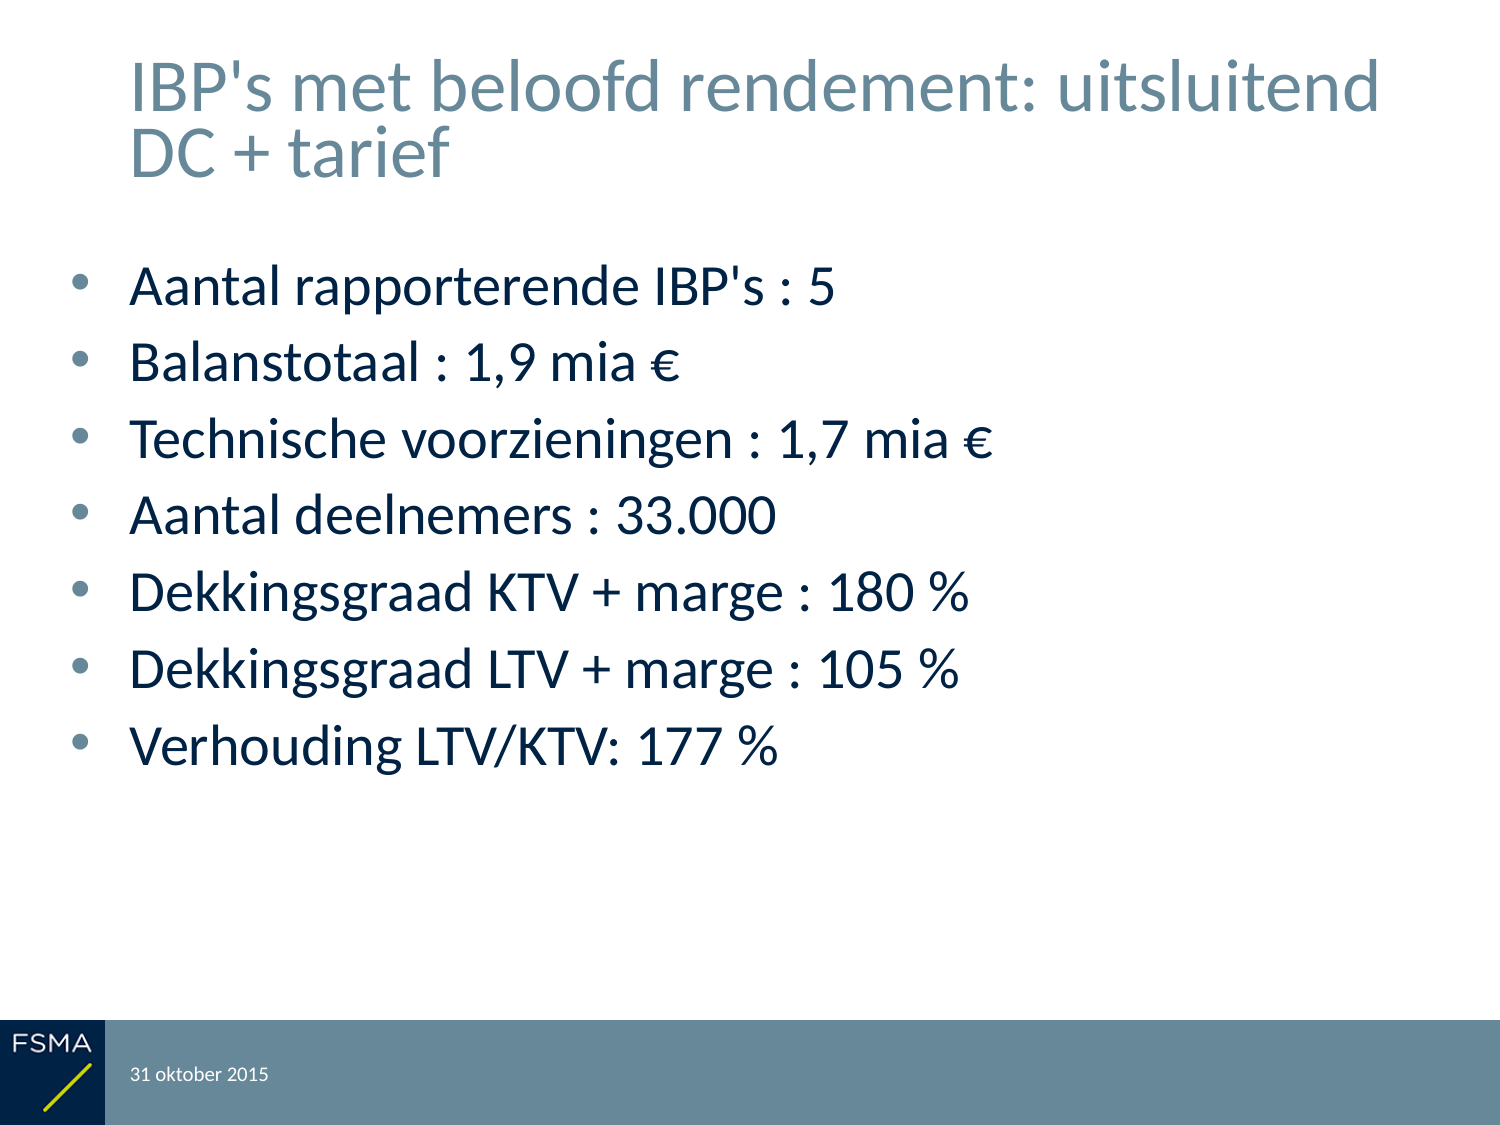

# IBP's met beloofd rendement: uitsluitend DC + tarief
Aantal rapporterende IBP's : 5
Balanstotaal : 1,9 mia €
Technische voorzieningen : 1,7 mia €
Aantal deelnemers : 33.000
Dekkingsgraad KTV + marge : 180 %
Dekkingsgraad LTV + marge : 105 %
Verhouding LTV/KTV: 177 %
31 oktober 2015
Rapportering over het boekjaar 2014
29